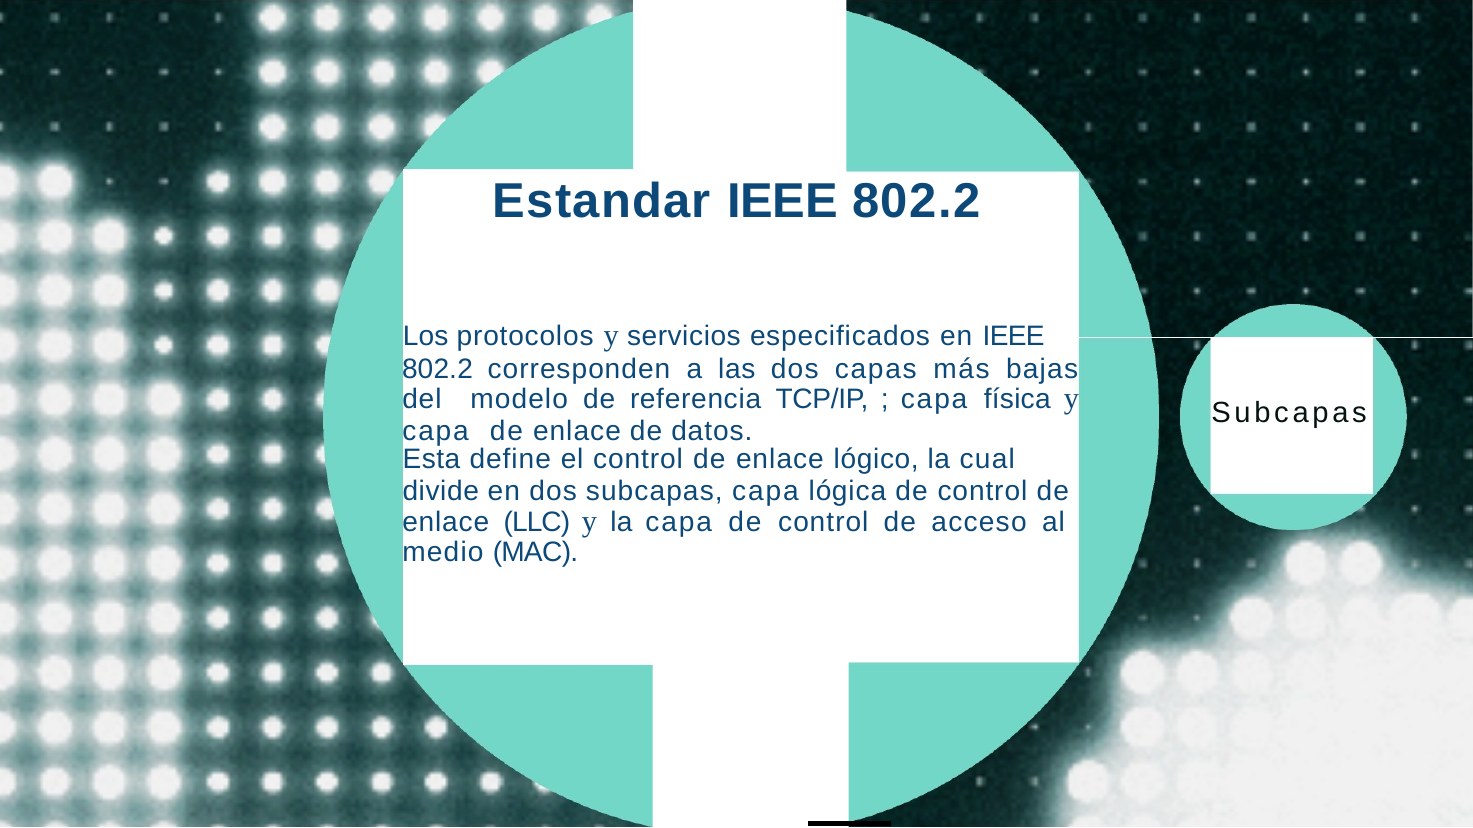

# Estandar IEEE 802.2
Los protocolos y servicios especificados en IEEE
802.2 corresponden a las dos capas más bajas del  modelo de referencia TCP/IP, ; capa física y capa  de enlace de datos.
Esta define el control de enlace lógico, la cual
divide en dos subcapas, capa lógica de control de  enlace (LLC) y la capa de control de acceso al  medio (MAC).

Subcapas